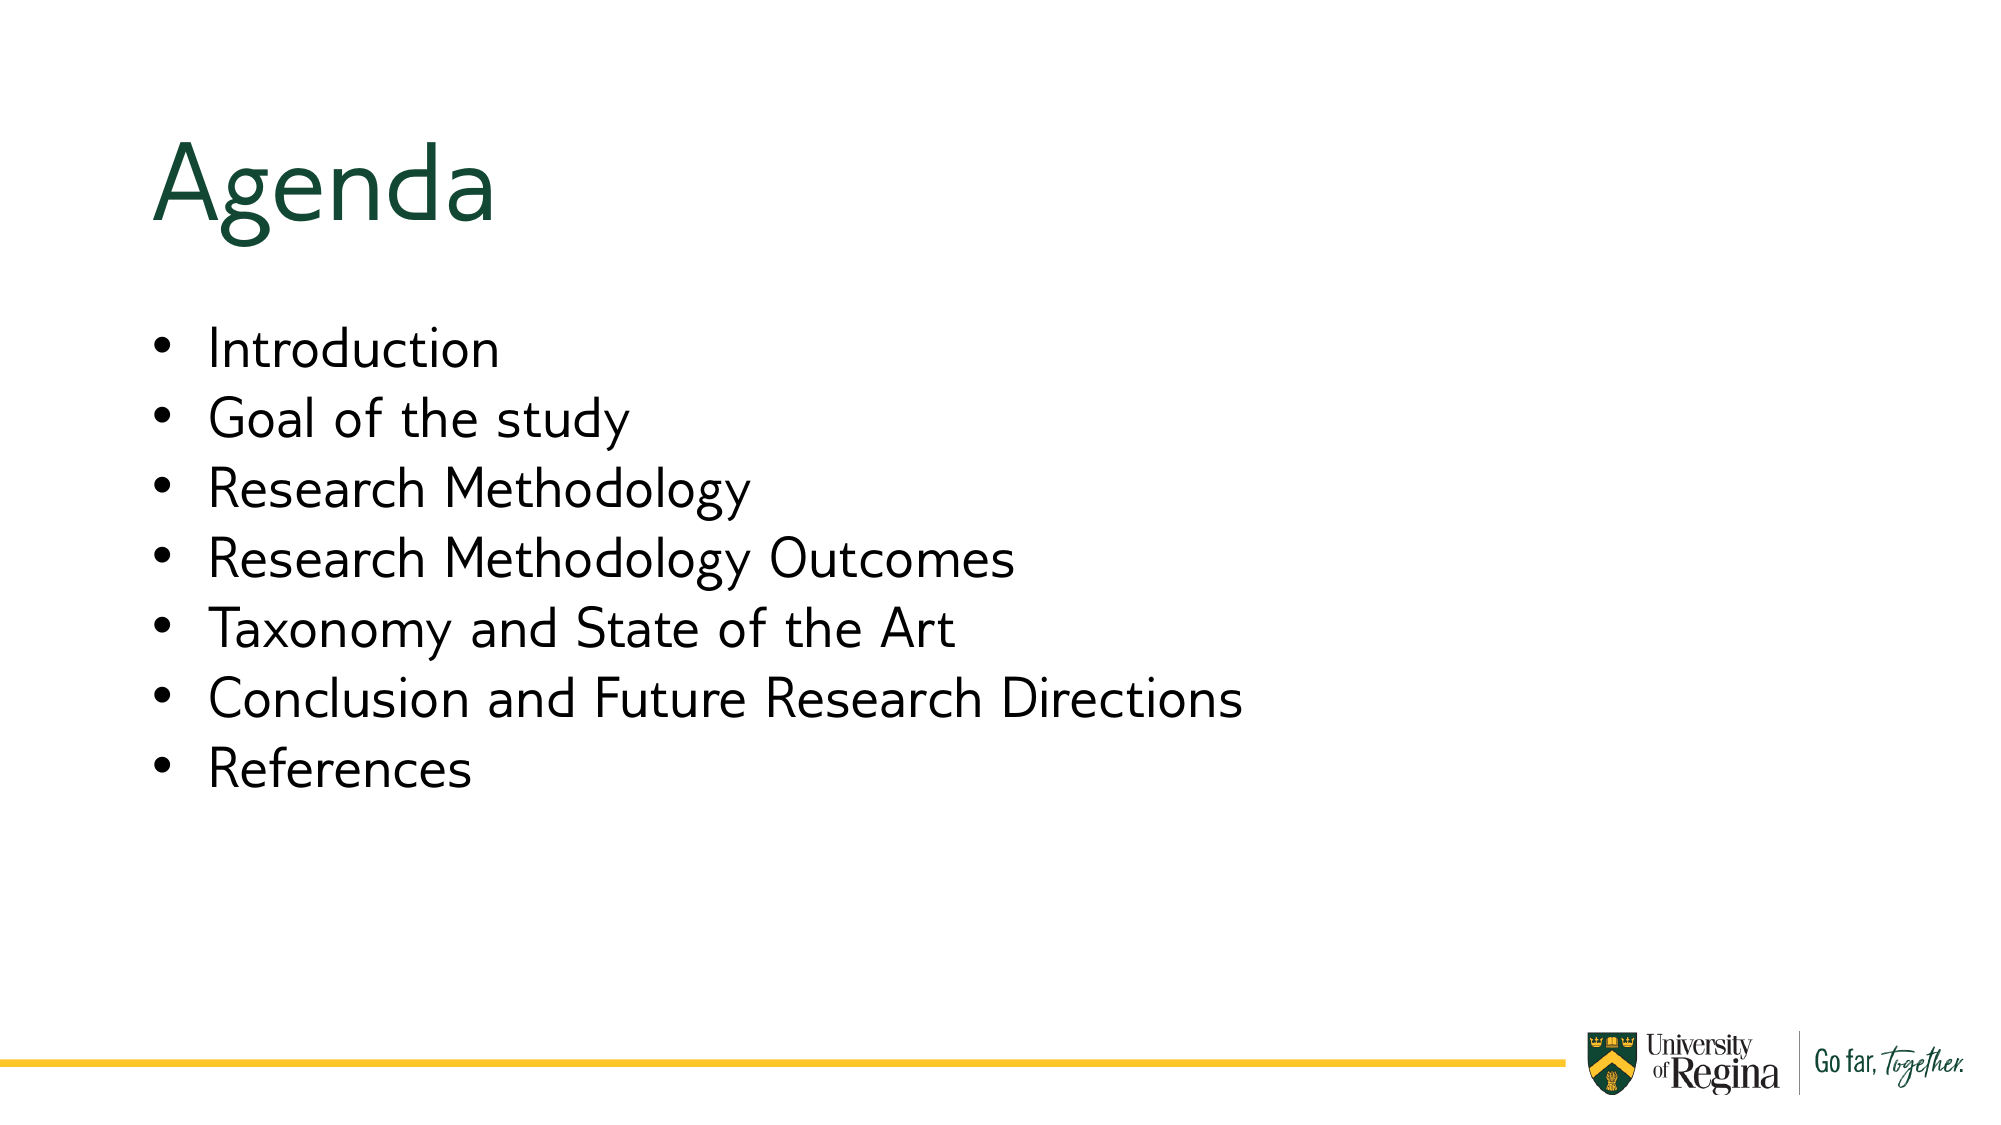

Agenda
Introduction
Goal of the study
Research Methodology
Research Methodology Outcomes
Taxonomy and State of the Art
Conclusion and Future Research Directions
References